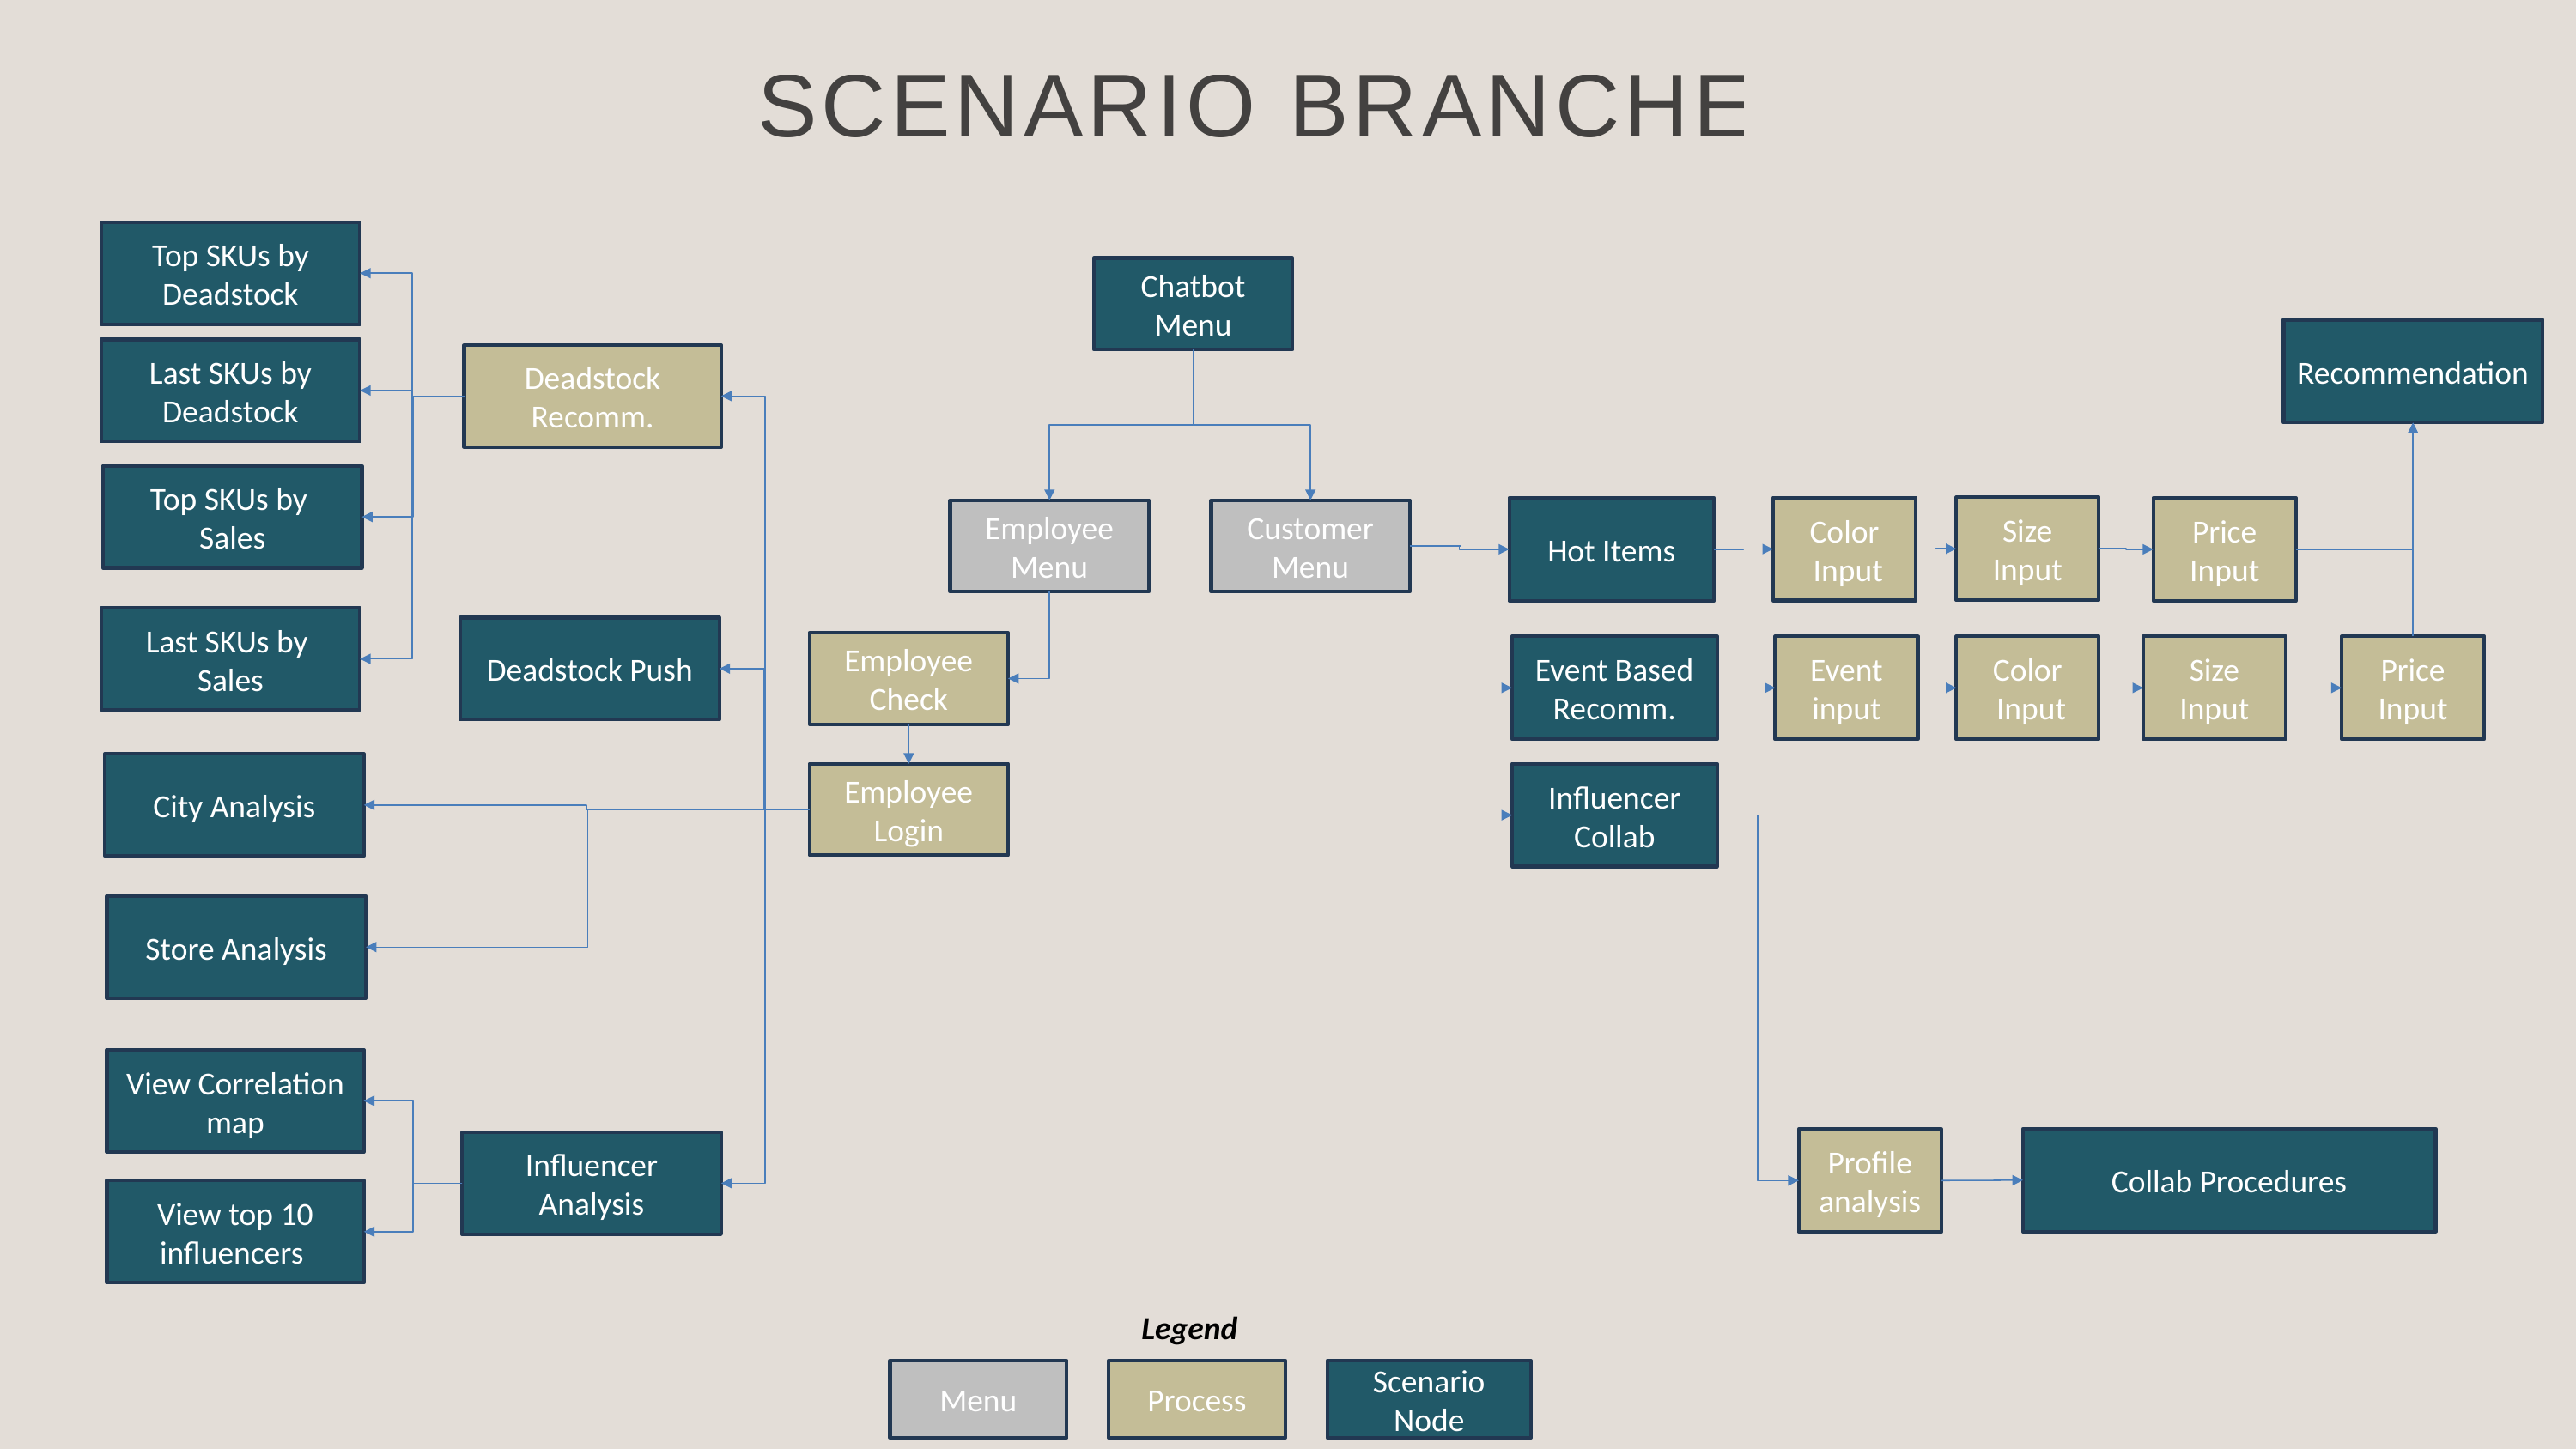

SCENARIO BRANCHES

Top SKUs by Deadstock
Chatbot Menu
Recommendation
Last SKUs by Deadstock
Deadstock Recomm.
Top SKUs by
Sales
Size Input
Color
 Input
Hot Items
Price Input
Employee
Menu
Customer Menu
Last SKUs by
Sales
Deadstock Push
Employee Check
Event Based Recomm.
Event input
Color
 Input
Size Input
Price Input
City Analysis
Employee Login
Influencer Collab
Store Analysis
View Correlation map
Collab Procedures
Profile analysis
Influencer Analysis
View top 10 influencers
Legend
Menu
Process
Scenario Node